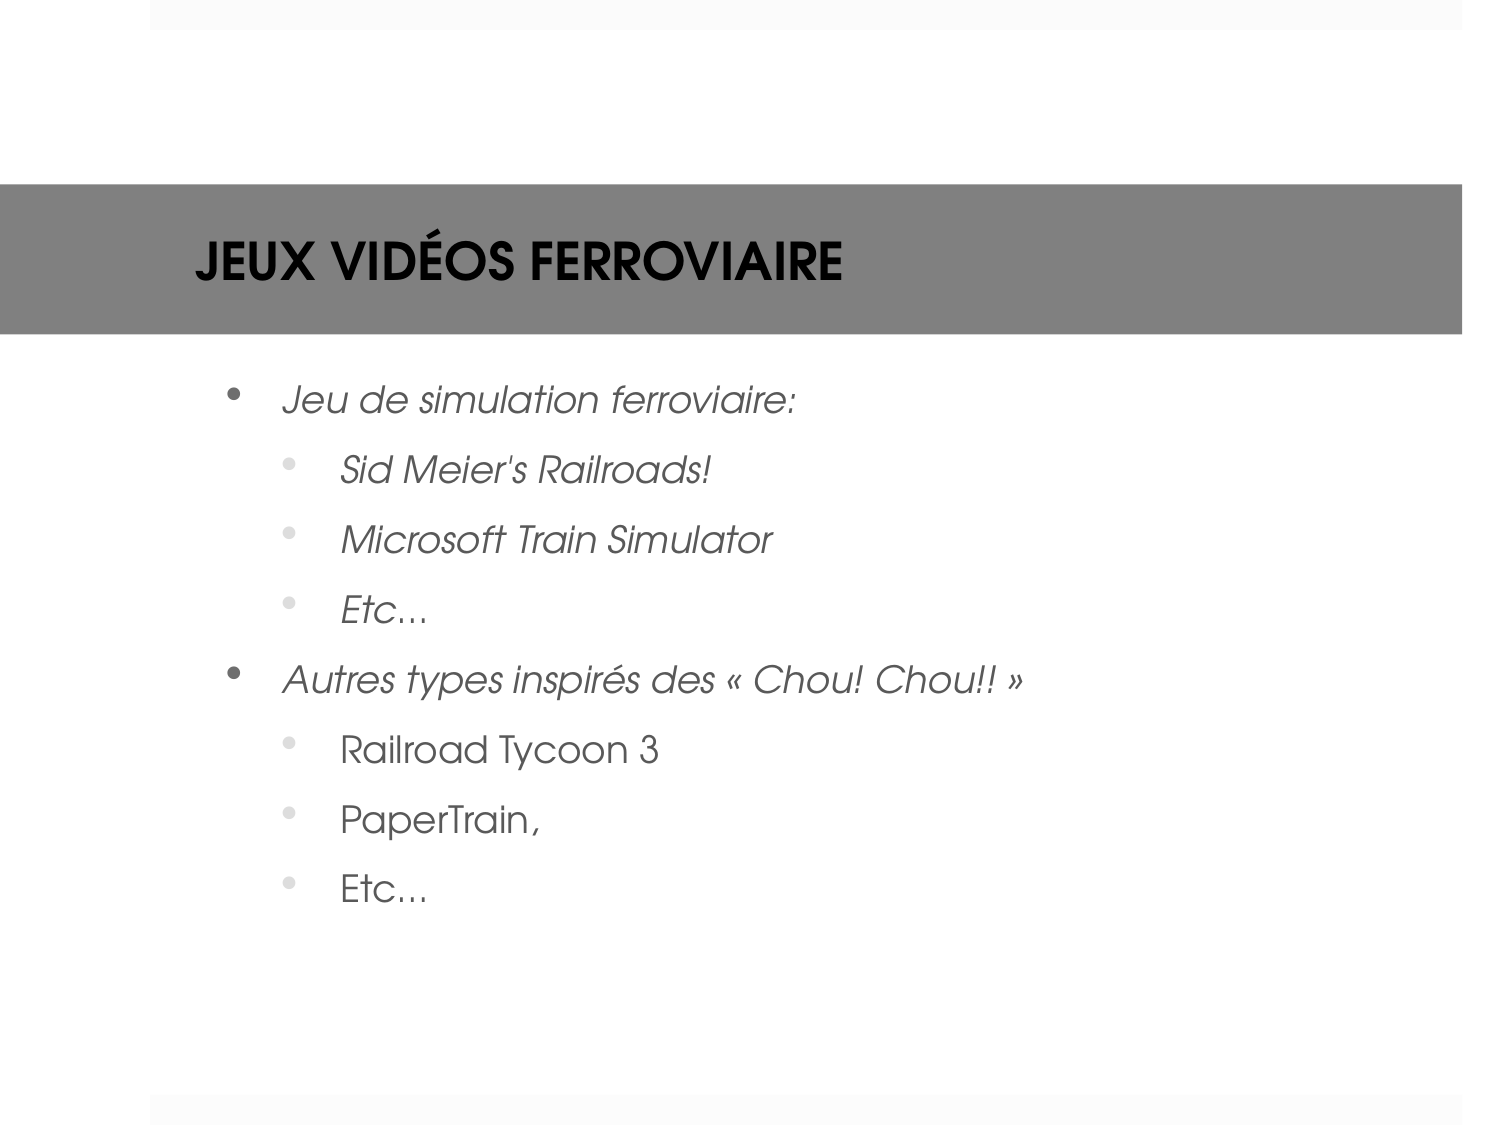

# Jeux vidéos Ferroviaire
Jeu de simulation ferroviaire:
Sid Meier's Railroads!
Microsoft Train Simulator
Etc…
Autres types inspirés des « Chou! Chou!! »
Railroad Tycoon 3
PaperTrain,
Etc…